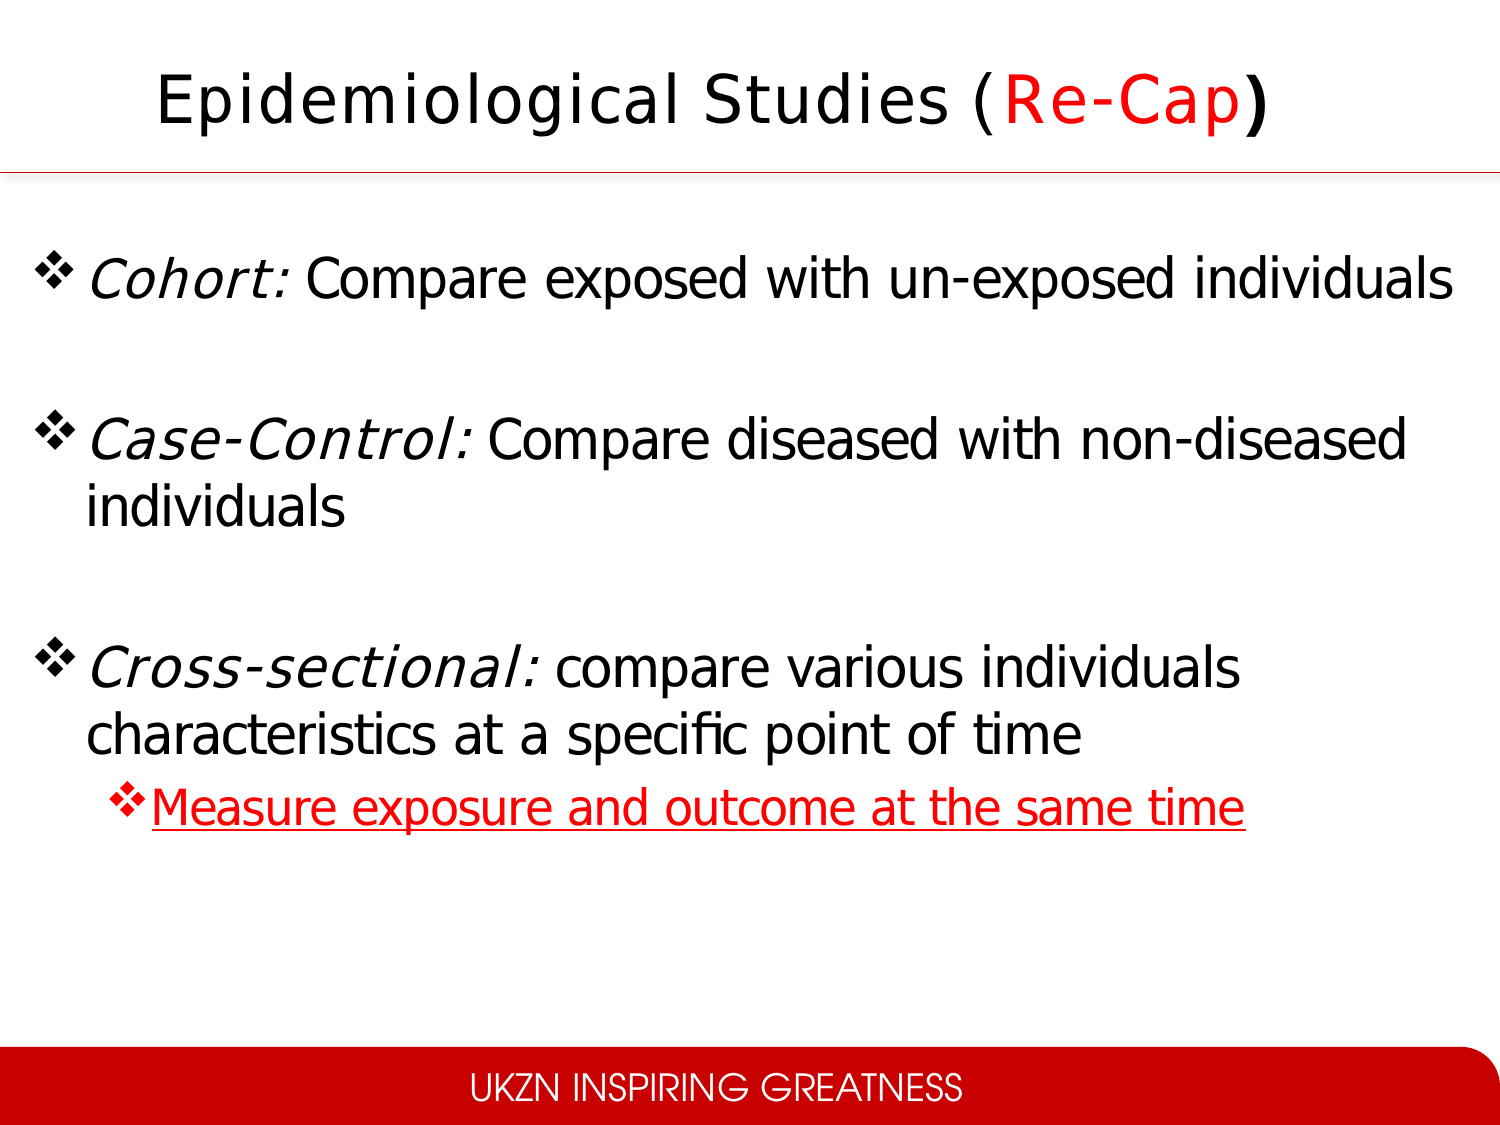

# Epidemiological Studies (Re-Cap)
Cohort: Compare exposed with un-exposed individuals

Case-Control: Compare diseased with non-diseased individuals

Cross-sectional: compare various individuals characteristics at a specific point of time
Measure exposure and outcome at the same time